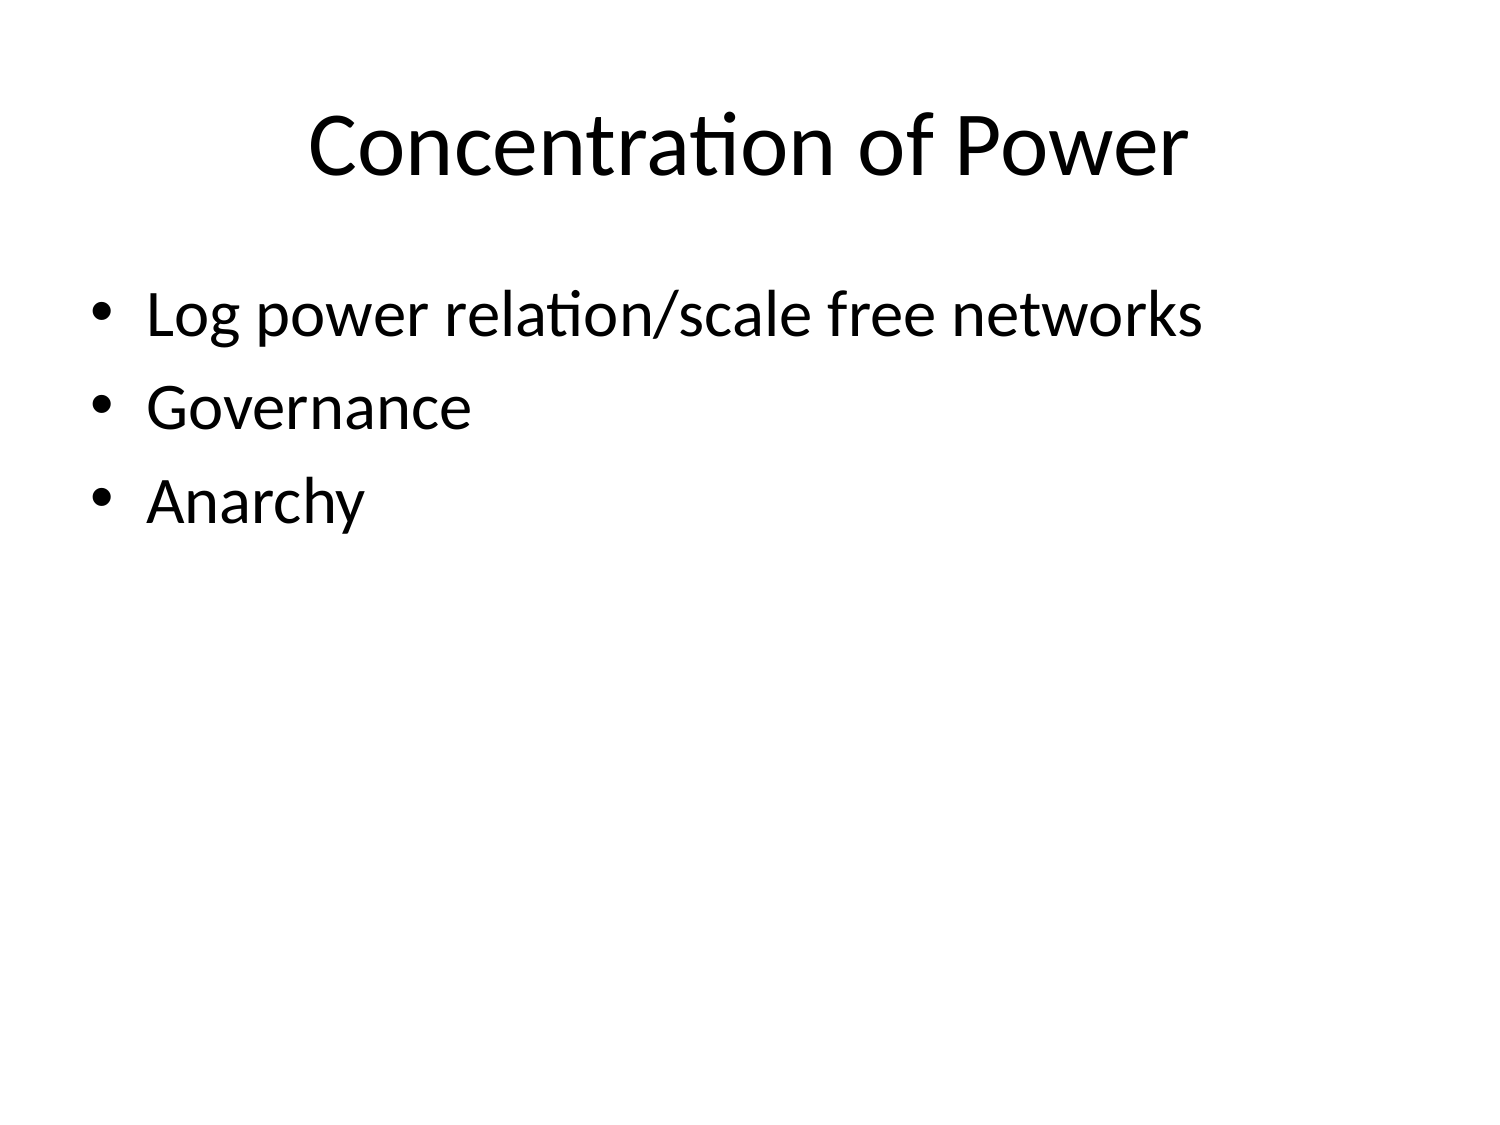

# Concentration of Power
Log power relation/scale free networks
Governance
Anarchy